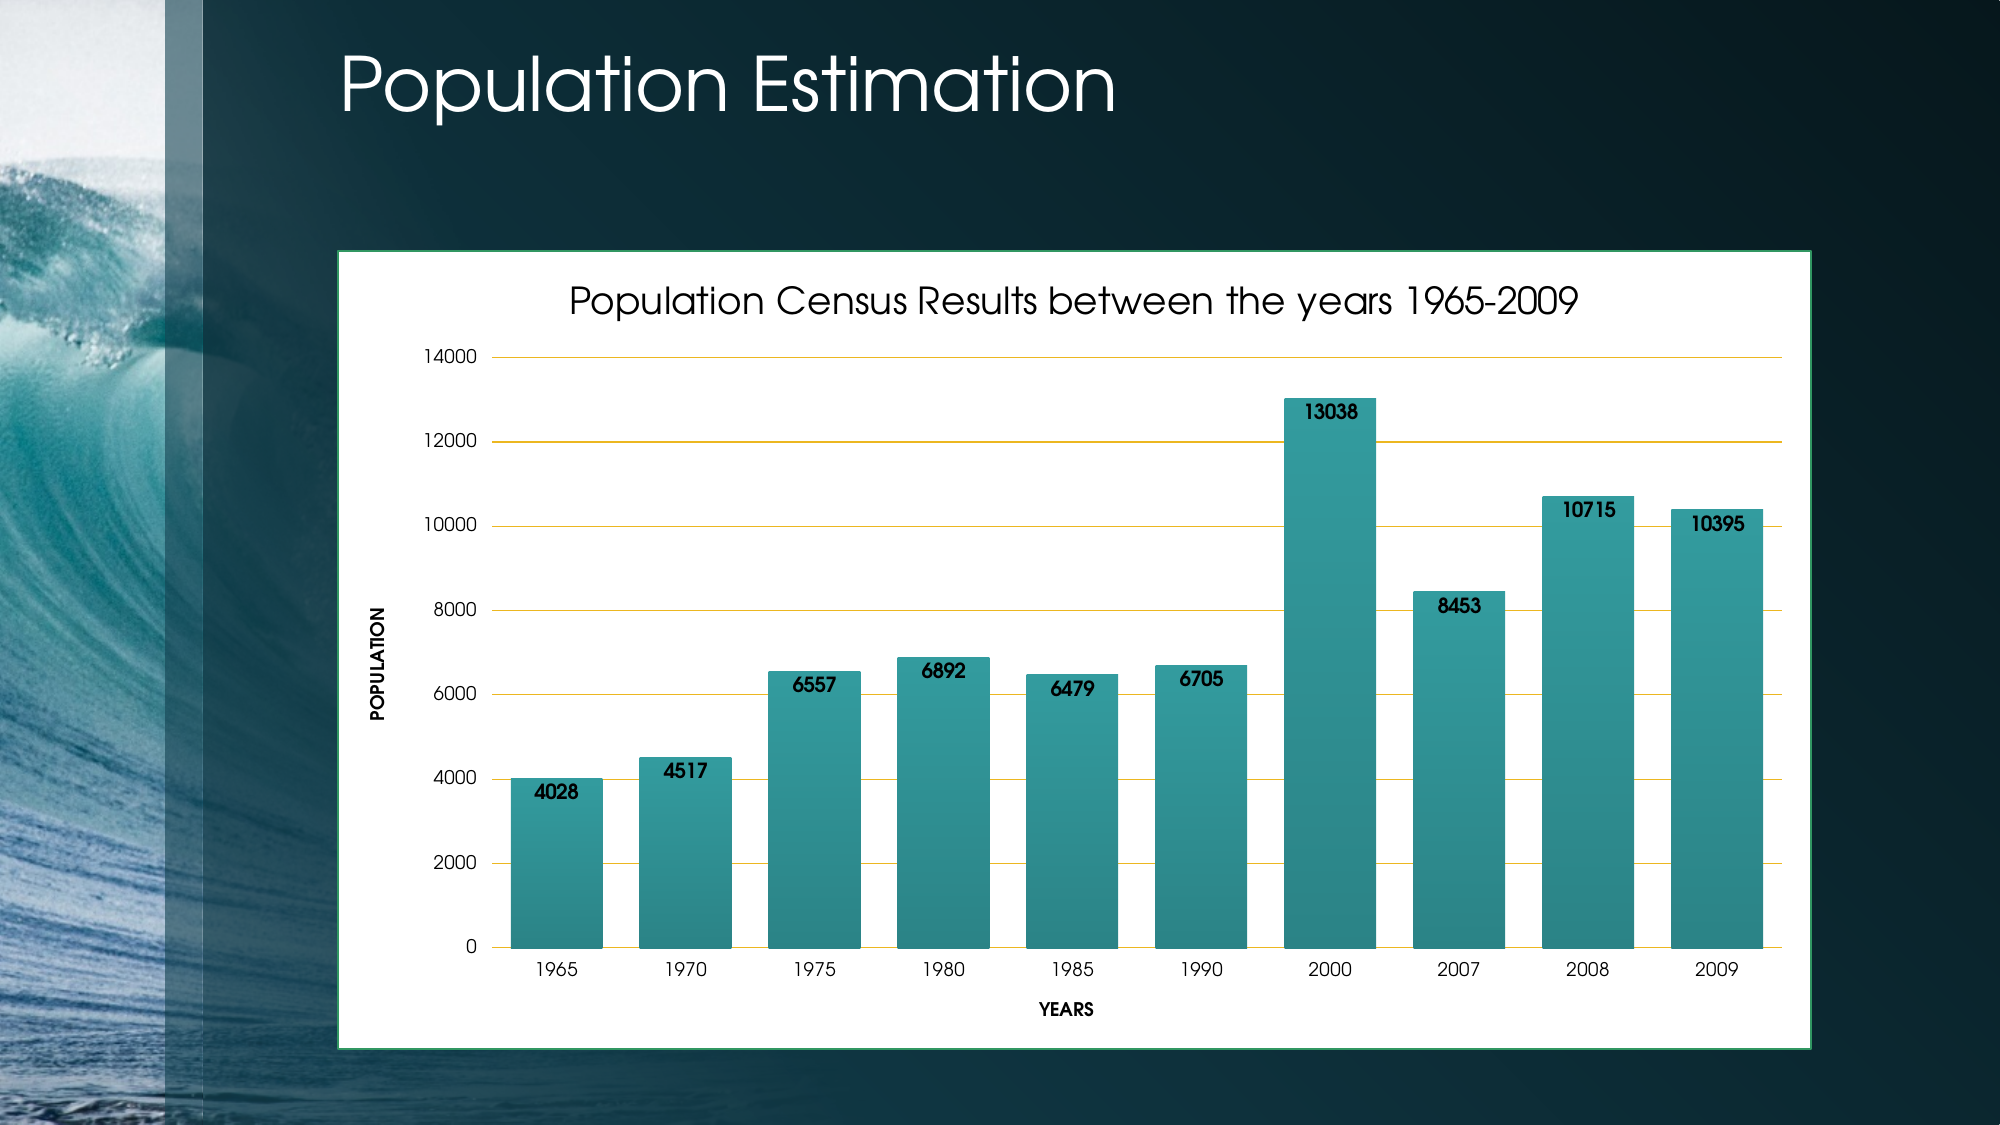

# Population Estimation

### Chart: Population Census Results between the years 1965-2009

| Category | 1965 |
|---|---|
| 1965 | 4028.0 |
| 1970 | 4517.0 |
| 1975 | 6557.0 |
| 1980 | 6892.0 |
| 1985 | 6479.0 |
| 1990 | 6705.0 |
| 2000 | 13038.0 |
| 2007 | 8453.0 |
| 2008 | 10715.0 |
| 2009 | 10395.0 |